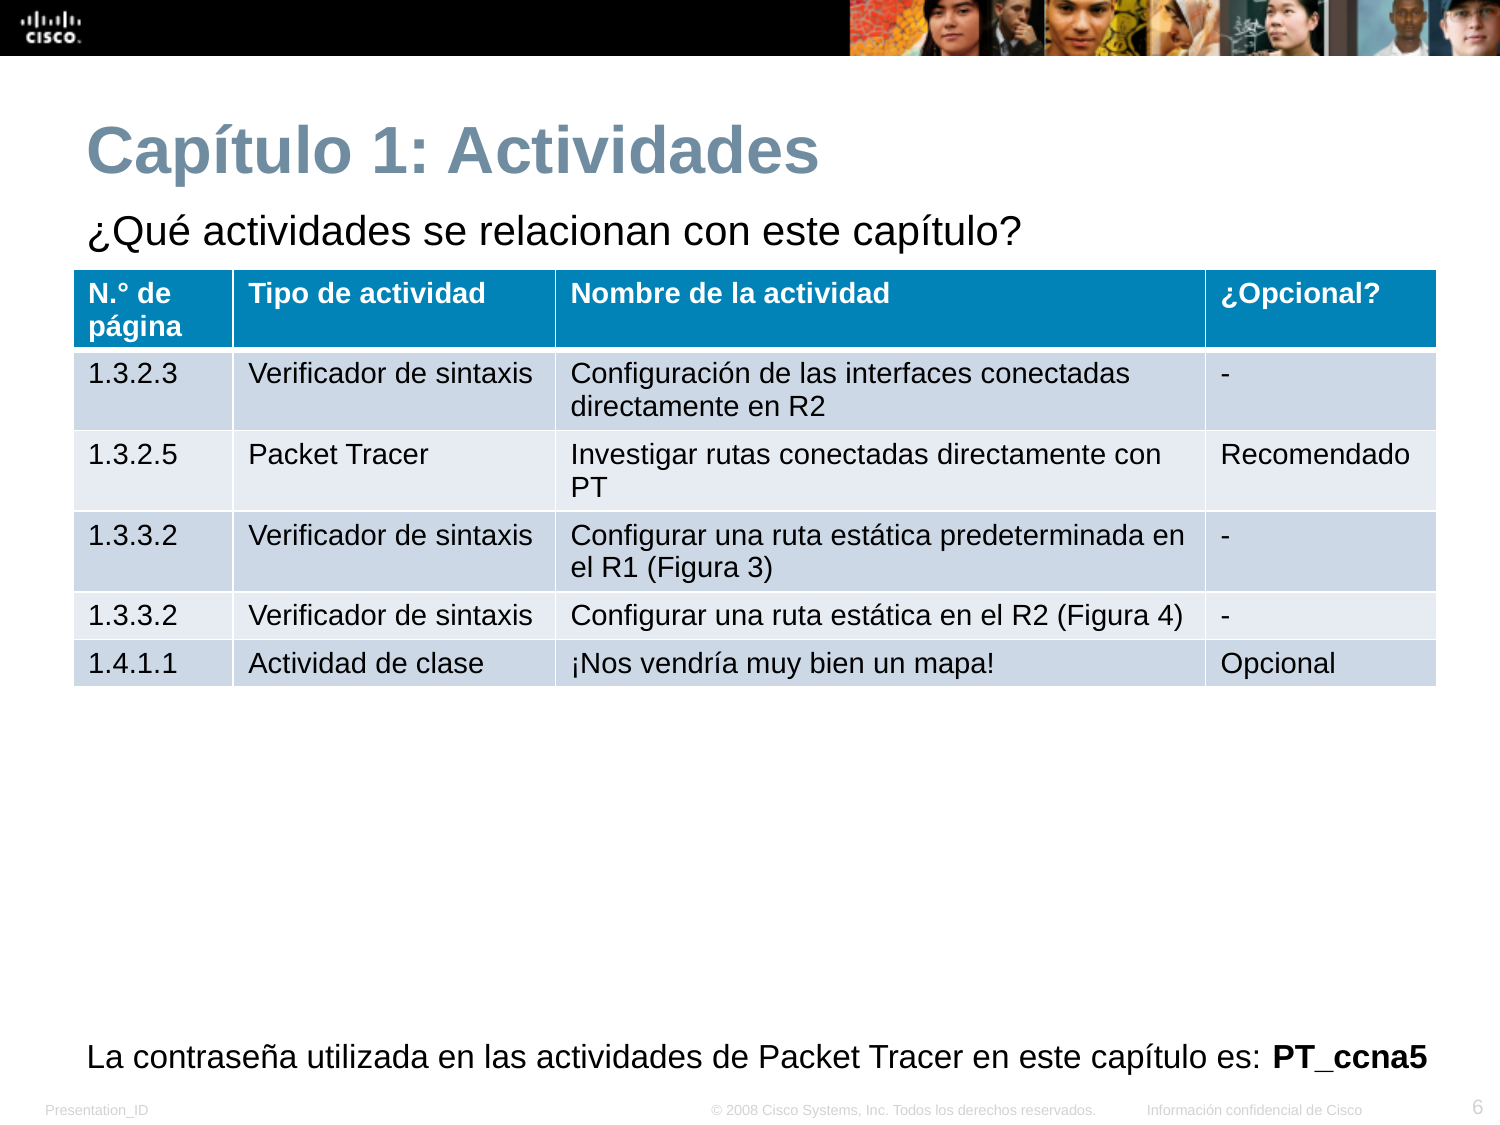

Capítulo 1: Actividades
¿Qué actividades se relacionan con este capítulo?

| N.° de página | Tipo de actividad | Nombre de la actividad | ¿Opcional? |
| --- | --- | --- | --- |
| 1.3.2.3 | Verificador de sintaxis | Configuración de las interfaces conectadas directamente en R2 | - |
| 1.3.2.5 | Packet Tracer | Investigar rutas conectadas directamente con PT | Recomendado |
| 1.3.3.2 | Verificador de sintaxis | Configurar una ruta estática predeterminada en el R1 (Figura 3) | - |
| 1.3.3.2 | Verificador de sintaxis | Configurar una ruta estática en el R2 (Figura 4) | - |
| 1.4.1.1 | Actividad de clase | ¡Nos vendría muy bien un mapa! | Opcional |
La contraseña utilizada en las actividades de Packet Tracer en este capítulo es: PT_ccna5